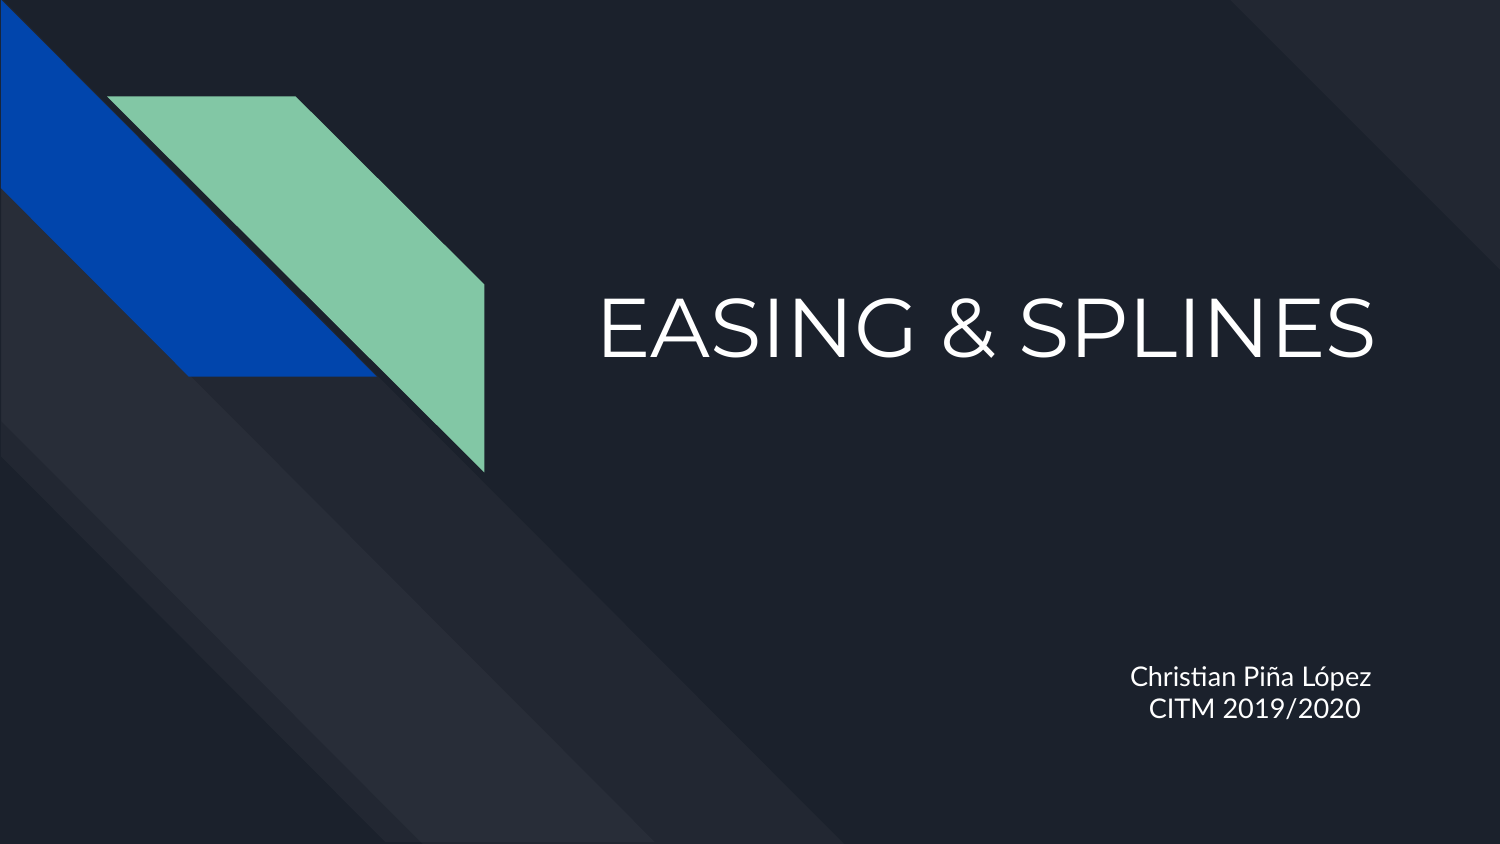

# EASING & SPLINES
        Christian Piña López
CITM 2019/2020